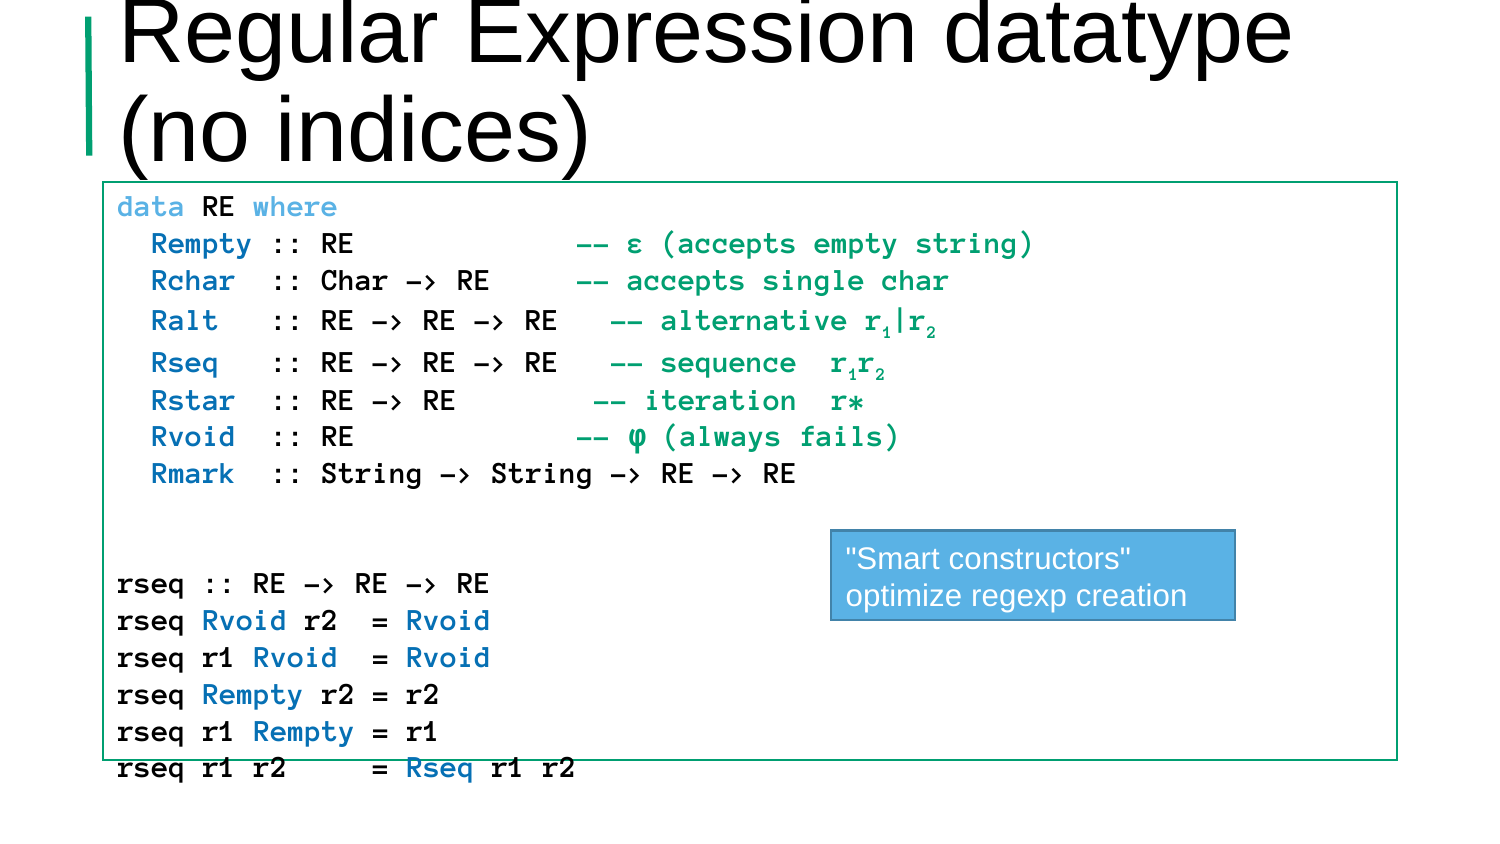

# Regular Expression datatype  (no indices)
data RE where
  Rempty :: RE             -- ε (accepts empty string)
  Rchar  :: Char -> RE     -- accepts single char
  Ralt   :: RE -> RE -> RE   -- alternative r1|r2
  Rseq   :: RE -> RE -> RE   -- sequence  r1r2
  Rstar  :: RE -> RE        -- iteration  r*
  Rvoid  :: RE             -- ϕ (always fails)
  Rmark  :: String -> String -> RE -> RE

rseq :: RE -> RE -> RE
rseq Rvoid r2  = Rvoid
rseq r1 Rvoid  = Rvoid
rseq Rempty r2 = r2
rseq r1 Rempty = r1
rseq r1 r2     = Rseq r1 r2
"Smart constructors" optimize regexp creation